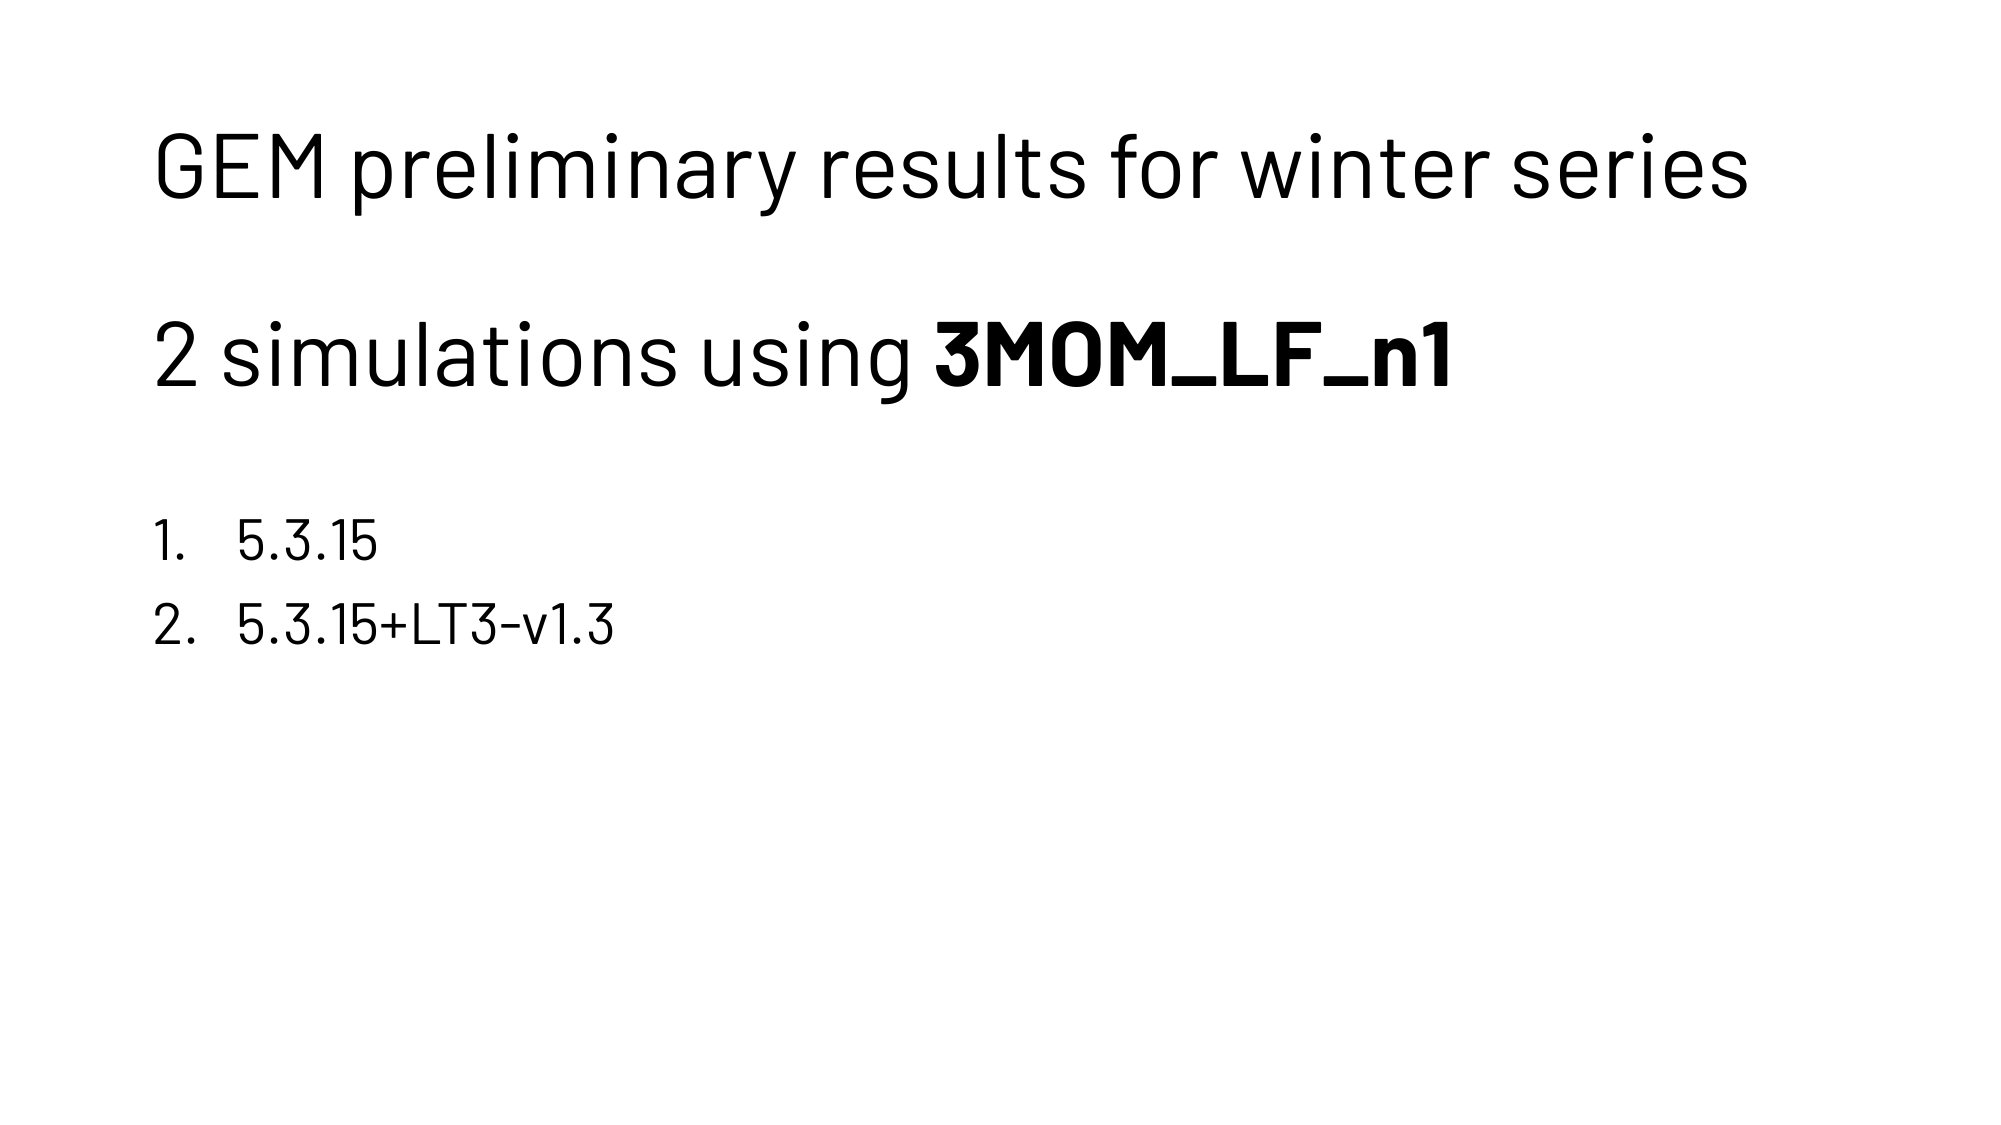

# GEM preliminary results for winter series
2 simulations using 3MOM_LF_n1

5.3.15
5.3.15+LT3-v1.3